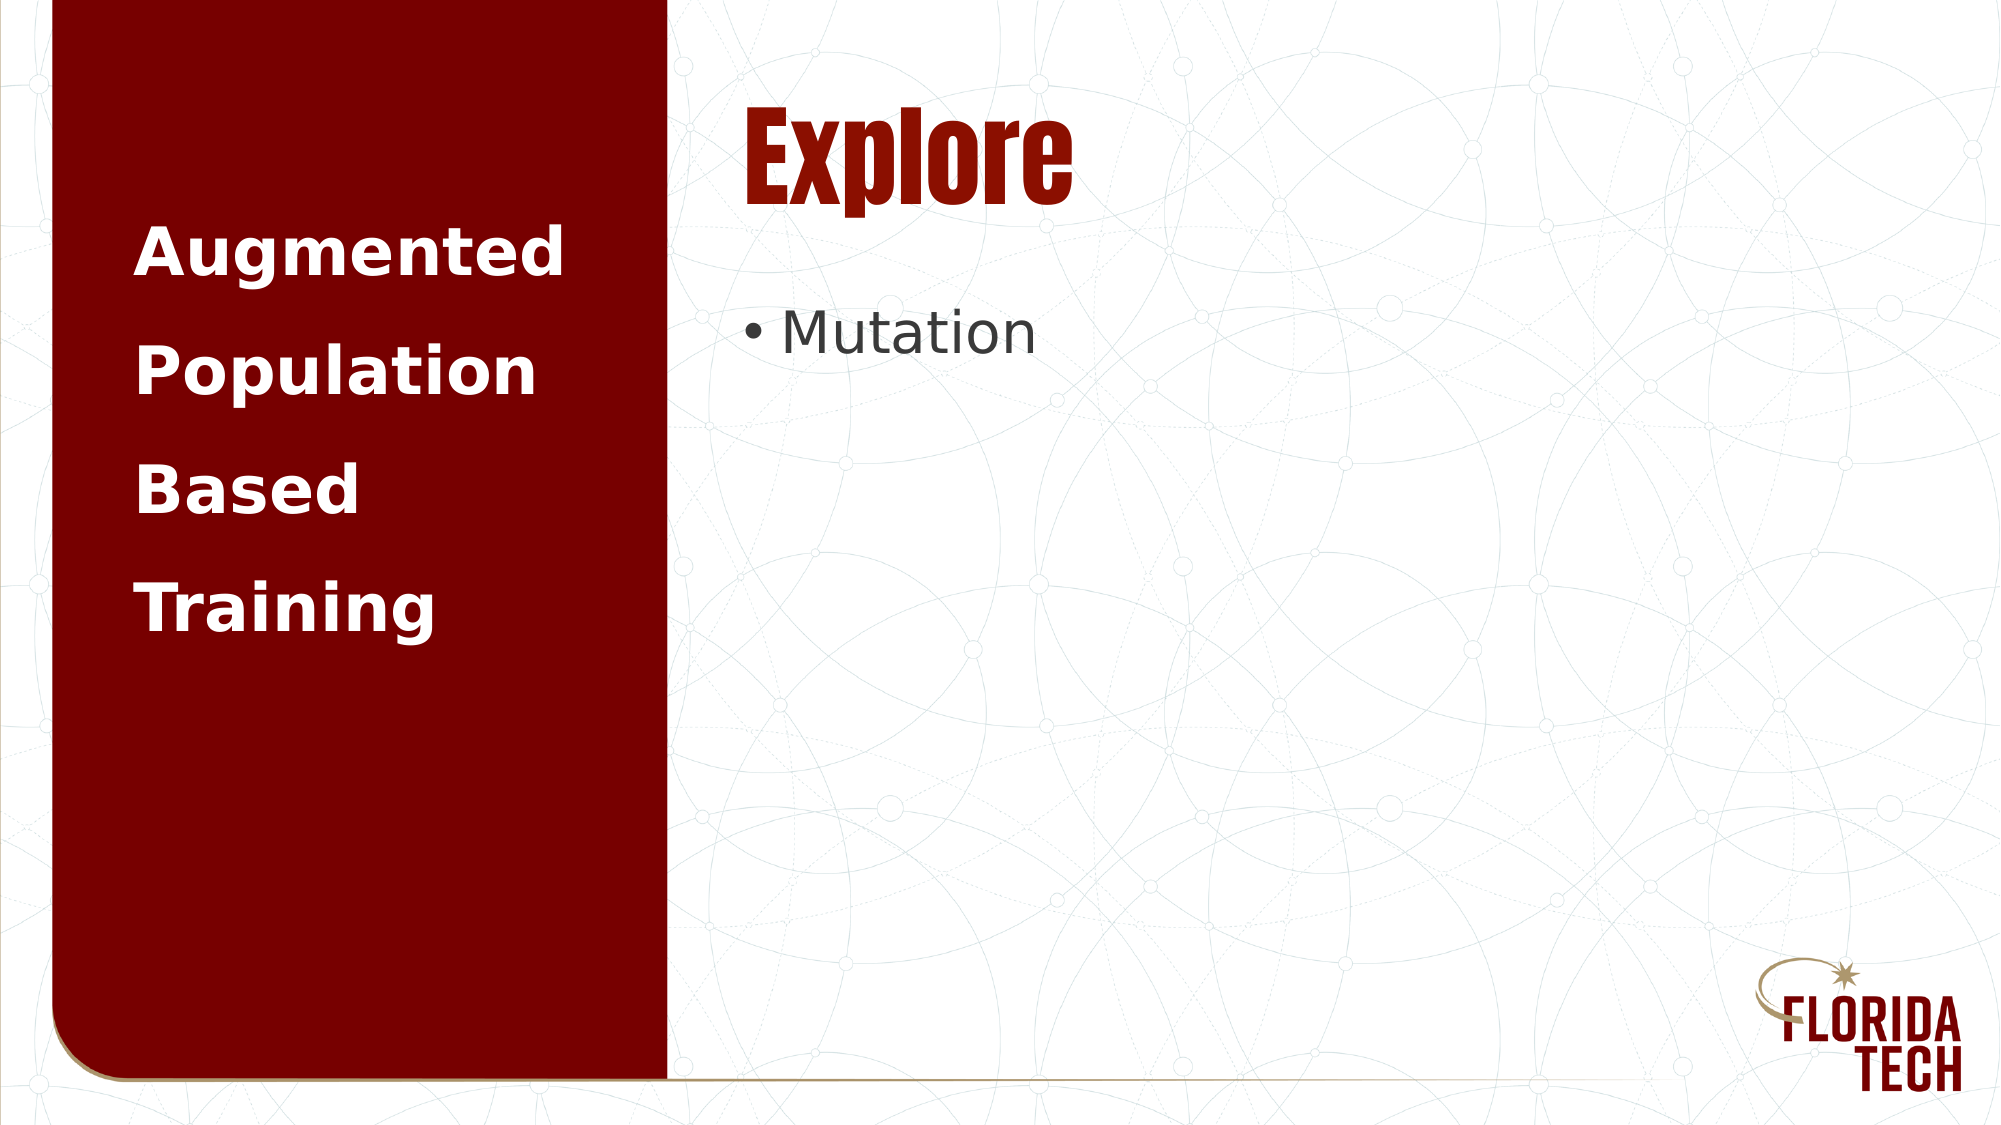

# Explore
Augmented
Population
Based
Training
Mutation